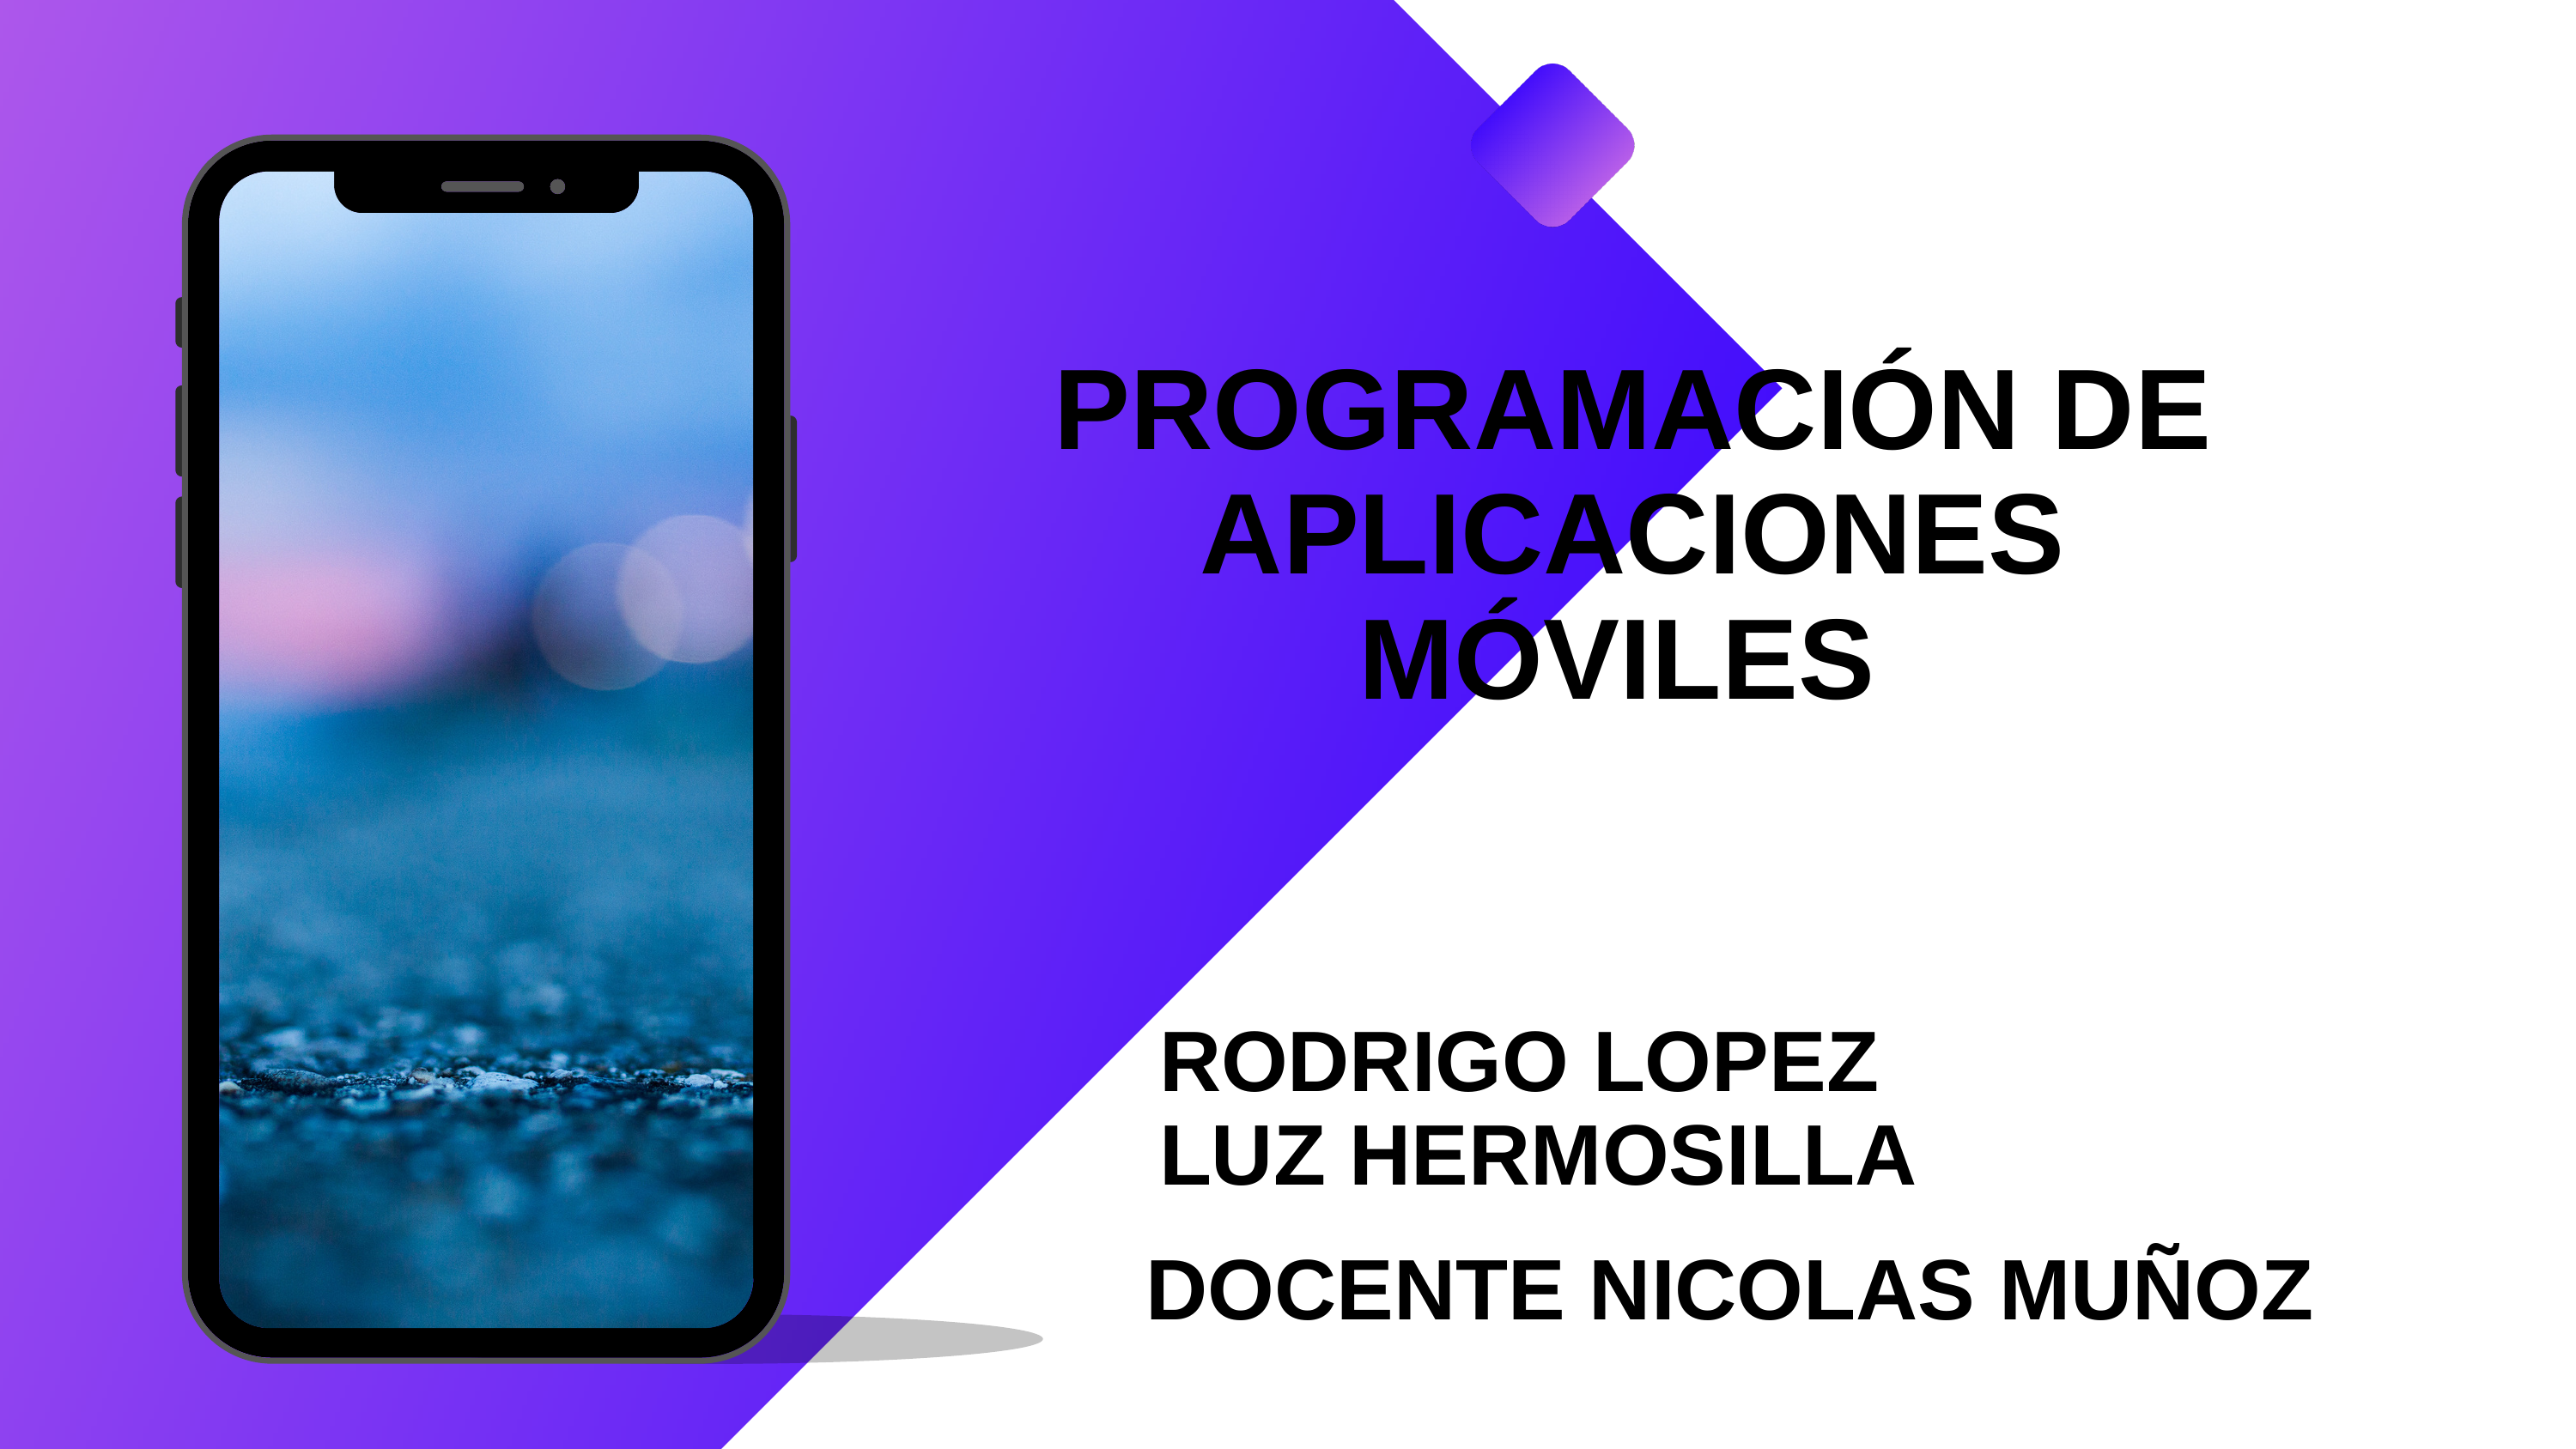

PROGRAMACIÓN DE APLICACIONES
MÓVILES
RODRIGO LOPEZ
LUZ HERMOSILLA
DOCENTE NICOLAS MUÑOZ